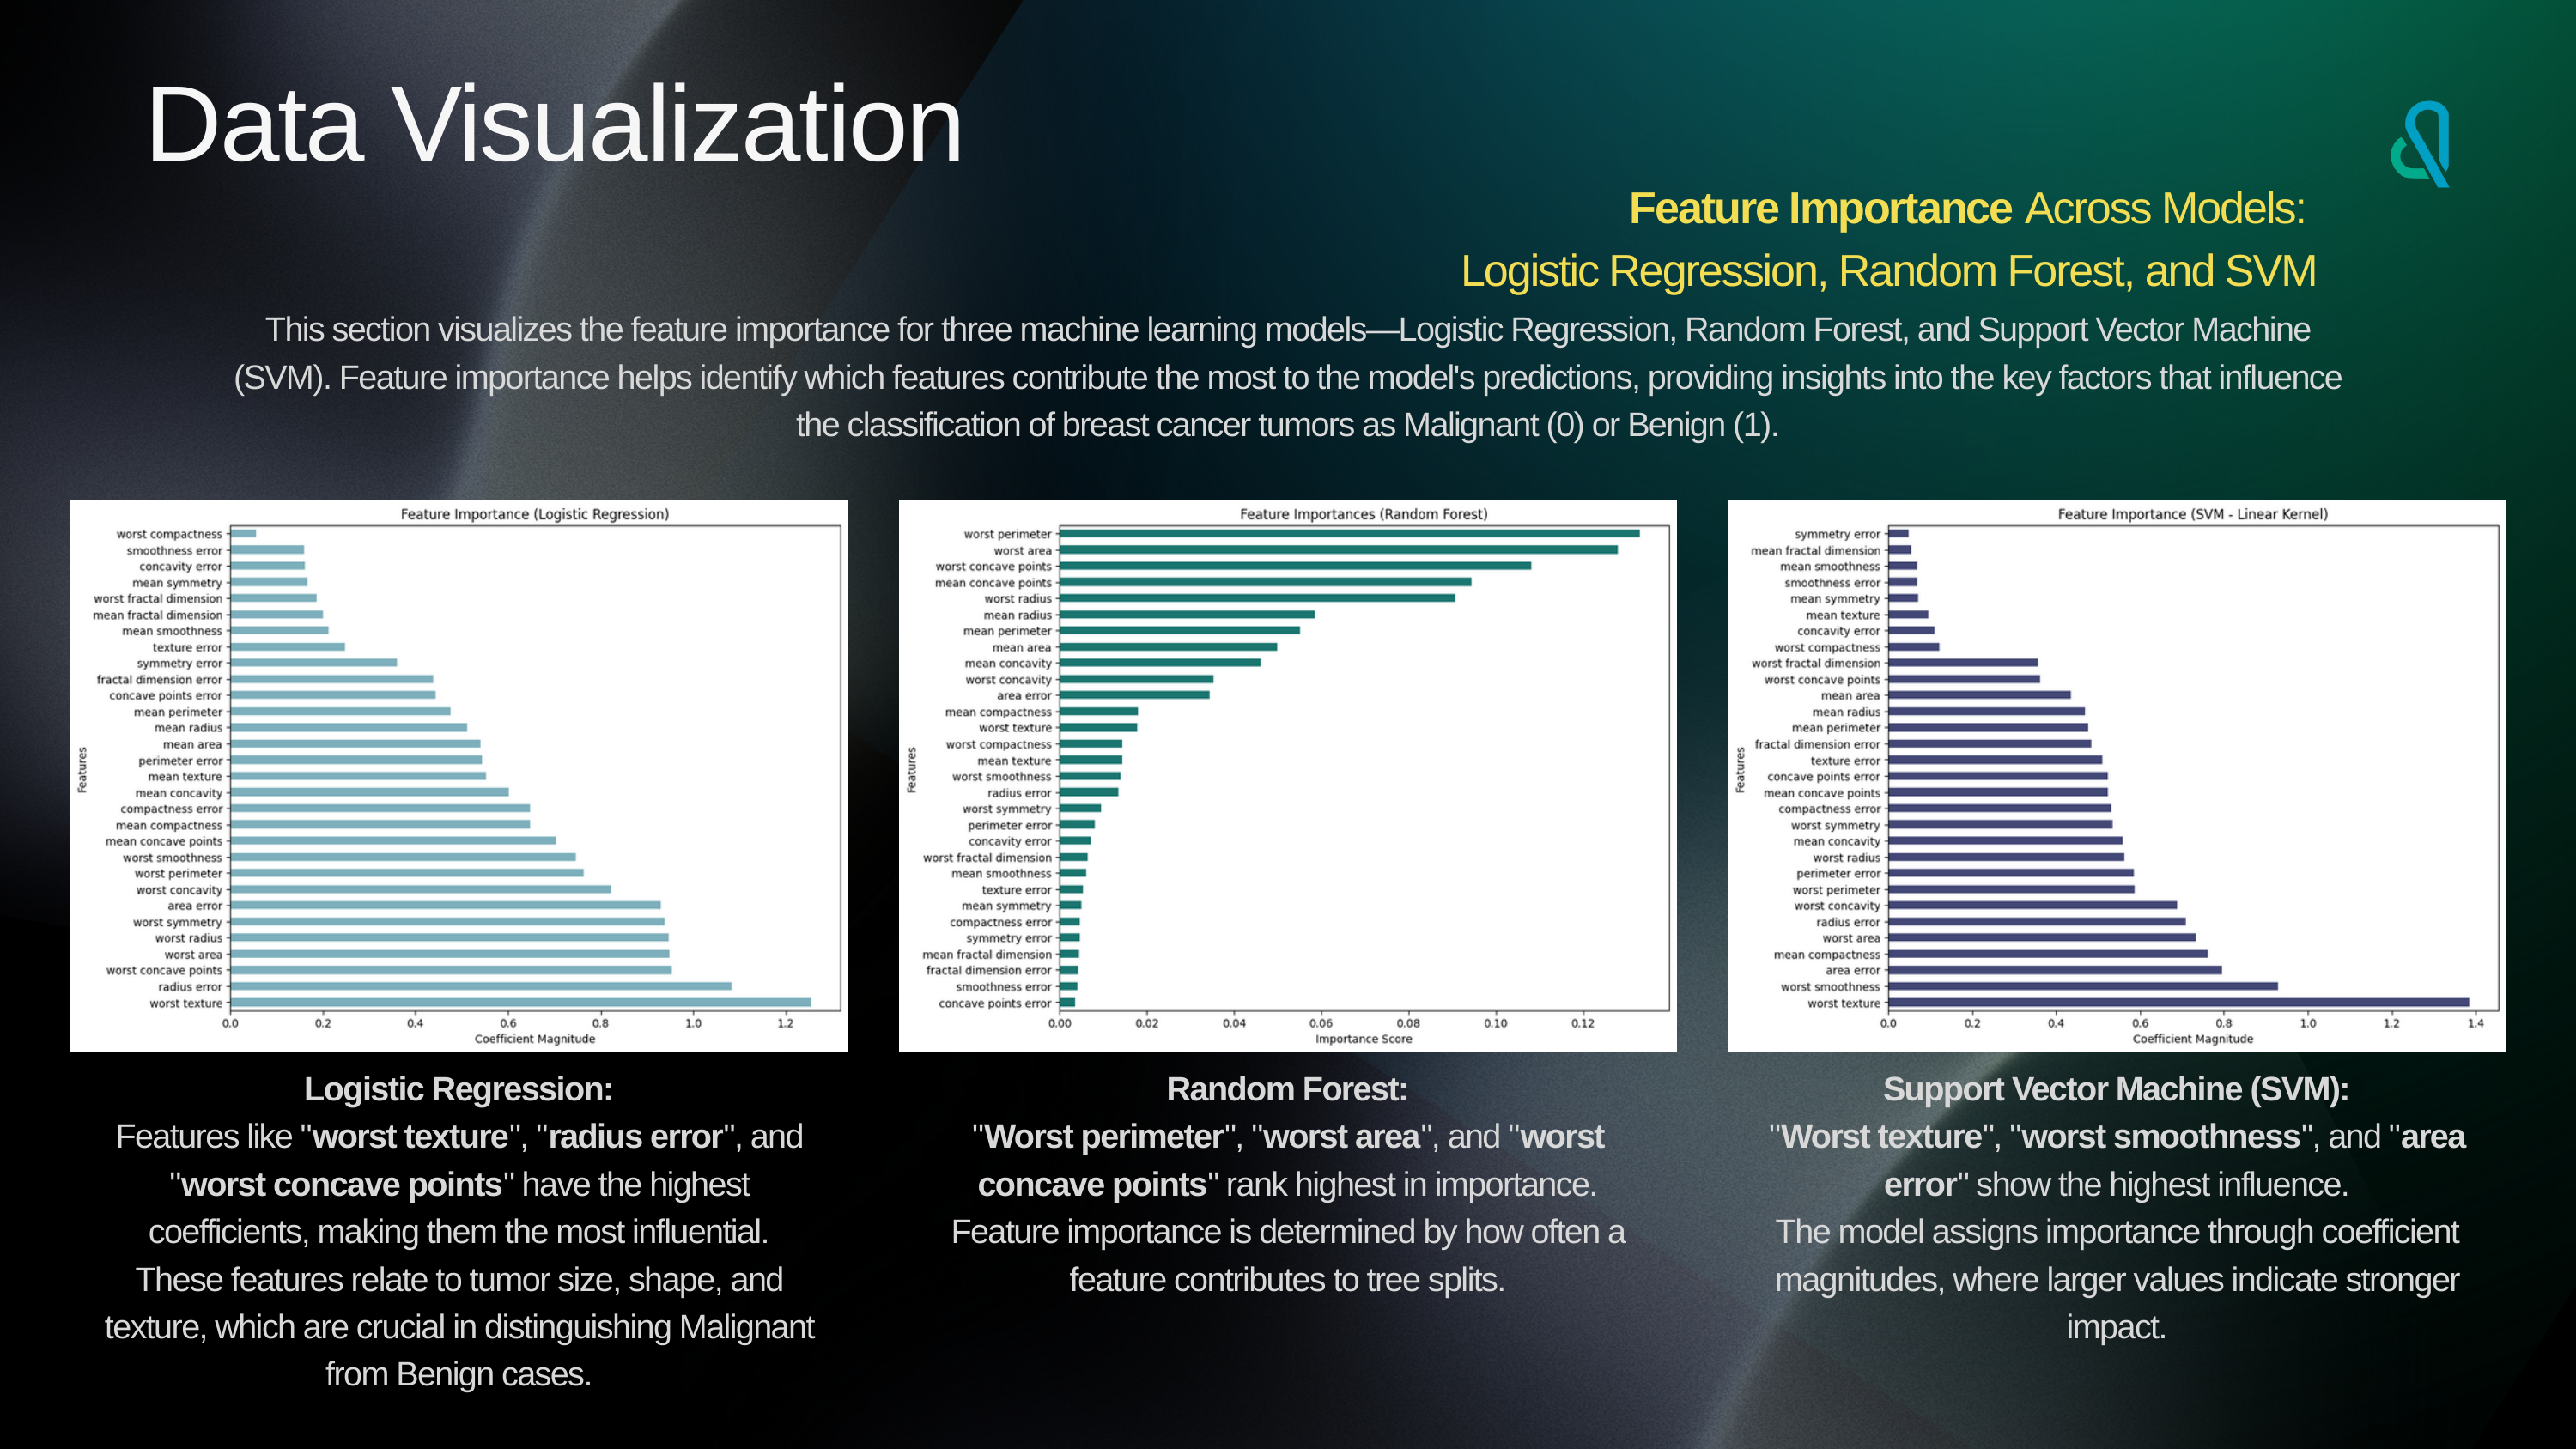

Data Visualization

Feature Importance Across Models:
Logistic Regression, Random Forest, and SVM
This section visualizes the feature importance for three machine learning models—Logistic Regression, Random Forest, and Support Vector Machine (SVM). Feature importance helps identify which features contribute the most to the model's predictions, providing insights into the key factors that influence the classification of breast cancer tumors as Malignant (0) or Benign (1).

Logistic Regression:
Features like "worst texture", "radius error", and "worst concave points" have the highest coefficients, making them the most influential.
These features relate to tumor size, shape, and texture, which are crucial in distinguishing Malignant from Benign cases.
Random Forest:
"Worst perimeter", "worst area", and "worst concave points" rank highest in importance.
Feature importance is determined by how often a feature contributes to tree splits.

Support Vector Machine (SVM):
"Worst texture", "worst smoothness", and "area error" show the highest influence.
The model assigns importance through coefficient magnitudes, where larger values indicate stronger impact.